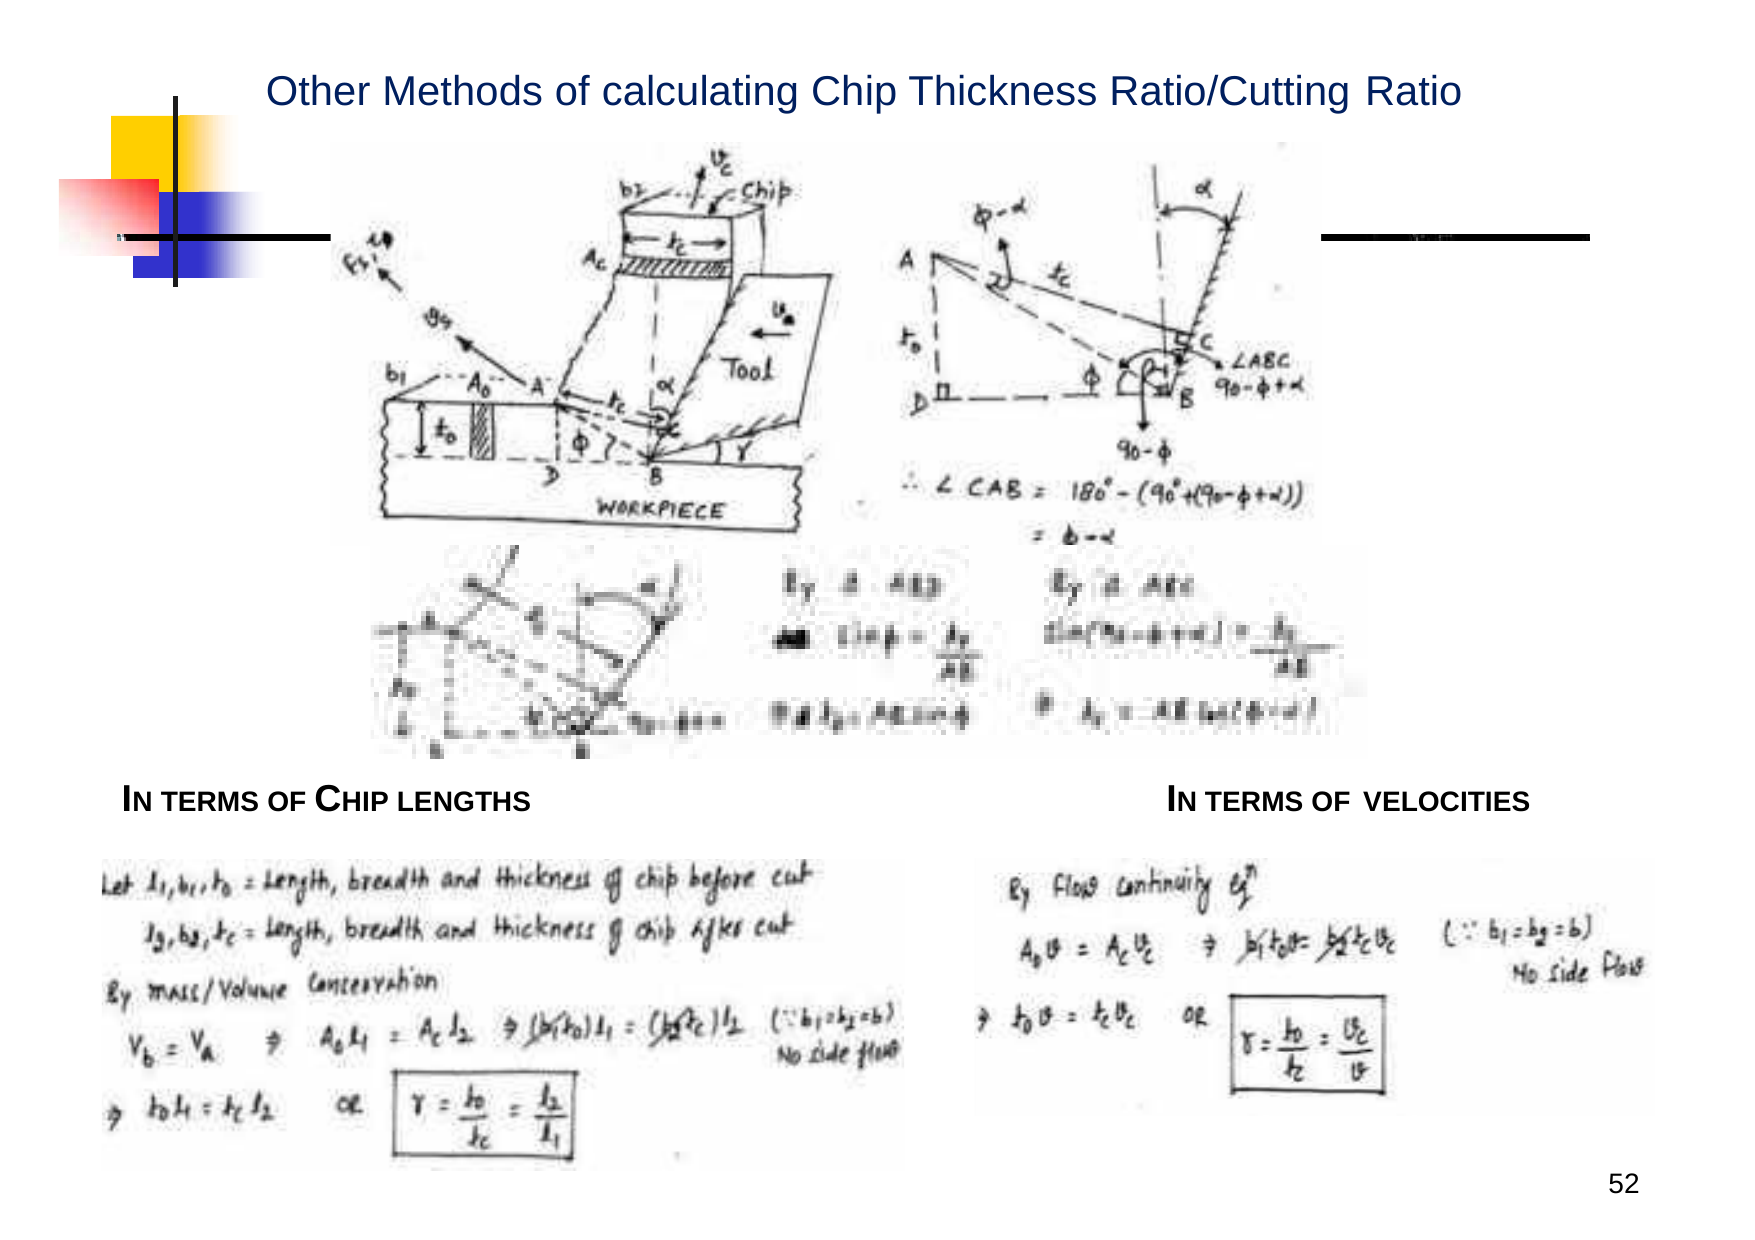

# Other Methods of calculating Chip Thickness Ratio/Cutting Ratio

IN TERMS OF CHIP LENGTHS
IN TERMS OF VELOCITIES

52